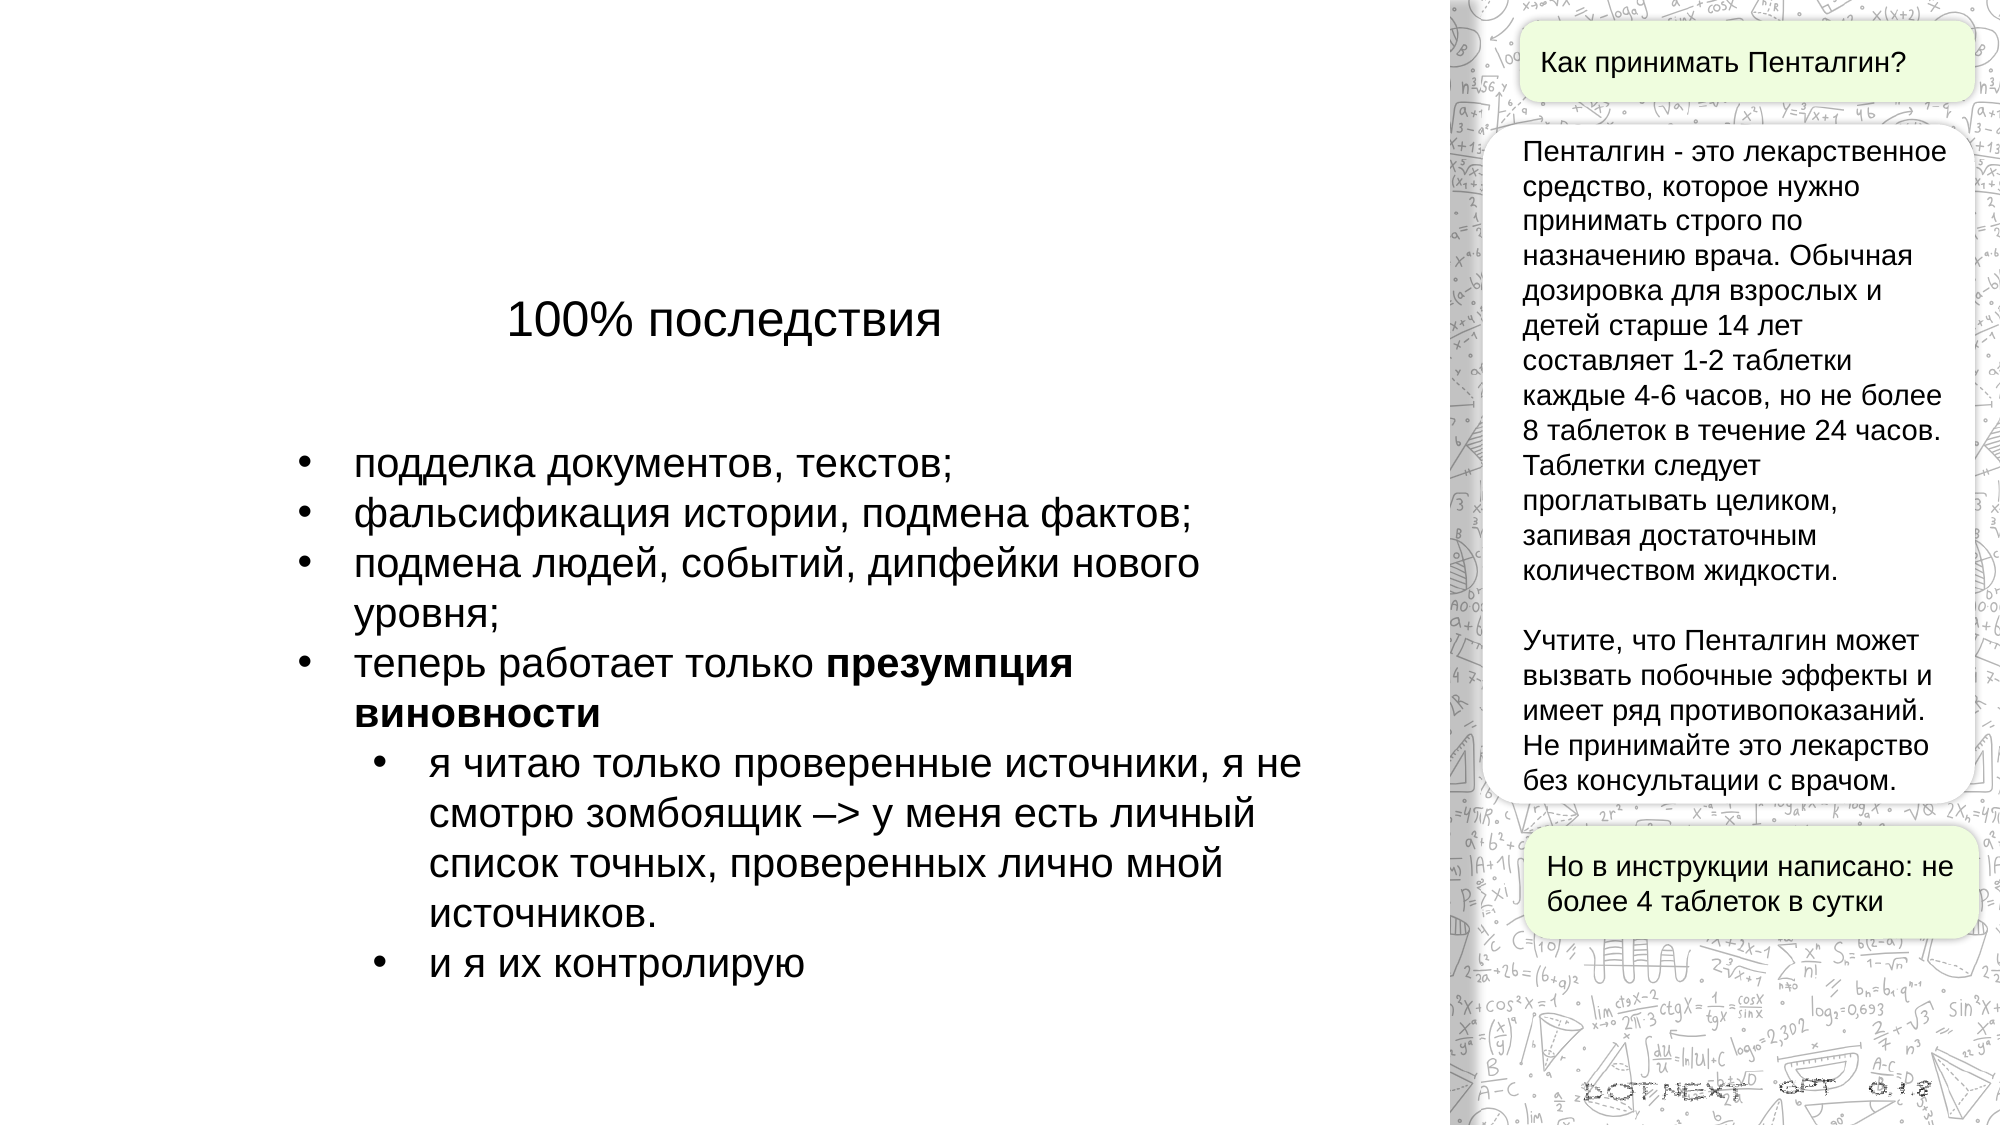

Как принимать Пенталгин?
Пенталгин - это лекарственное средство, которое нужно принимать строго по назначению врача. Обычная дозировка для взрослых и детей старше 14 лет составляет 1-2 таблетки каждые 4-6 часов, но не более 8 таблеток в течение 24 часов. Таблетки следует проглатывать целиком, запивая достаточным количеством жидкости.

Учтите, что Пенталгин может вызвать побочные эффекты и имеет ряд противопоказаний. Не принимайте это лекарство без консультации с врачом.
100% последствия
подделка документов, текстов;
фальсификация истории, подмена фактов;
подмена людей, событий, дипфейки нового уровня;
теперь работает только презумпция виновности
я читаю только проверенные источники, я не смотрю зомбоящик –> у меня есть личный список точных, проверенных лично мной источников.
и я их контролирую

Но в инструкции написано: не более 4 таблеток в сутки